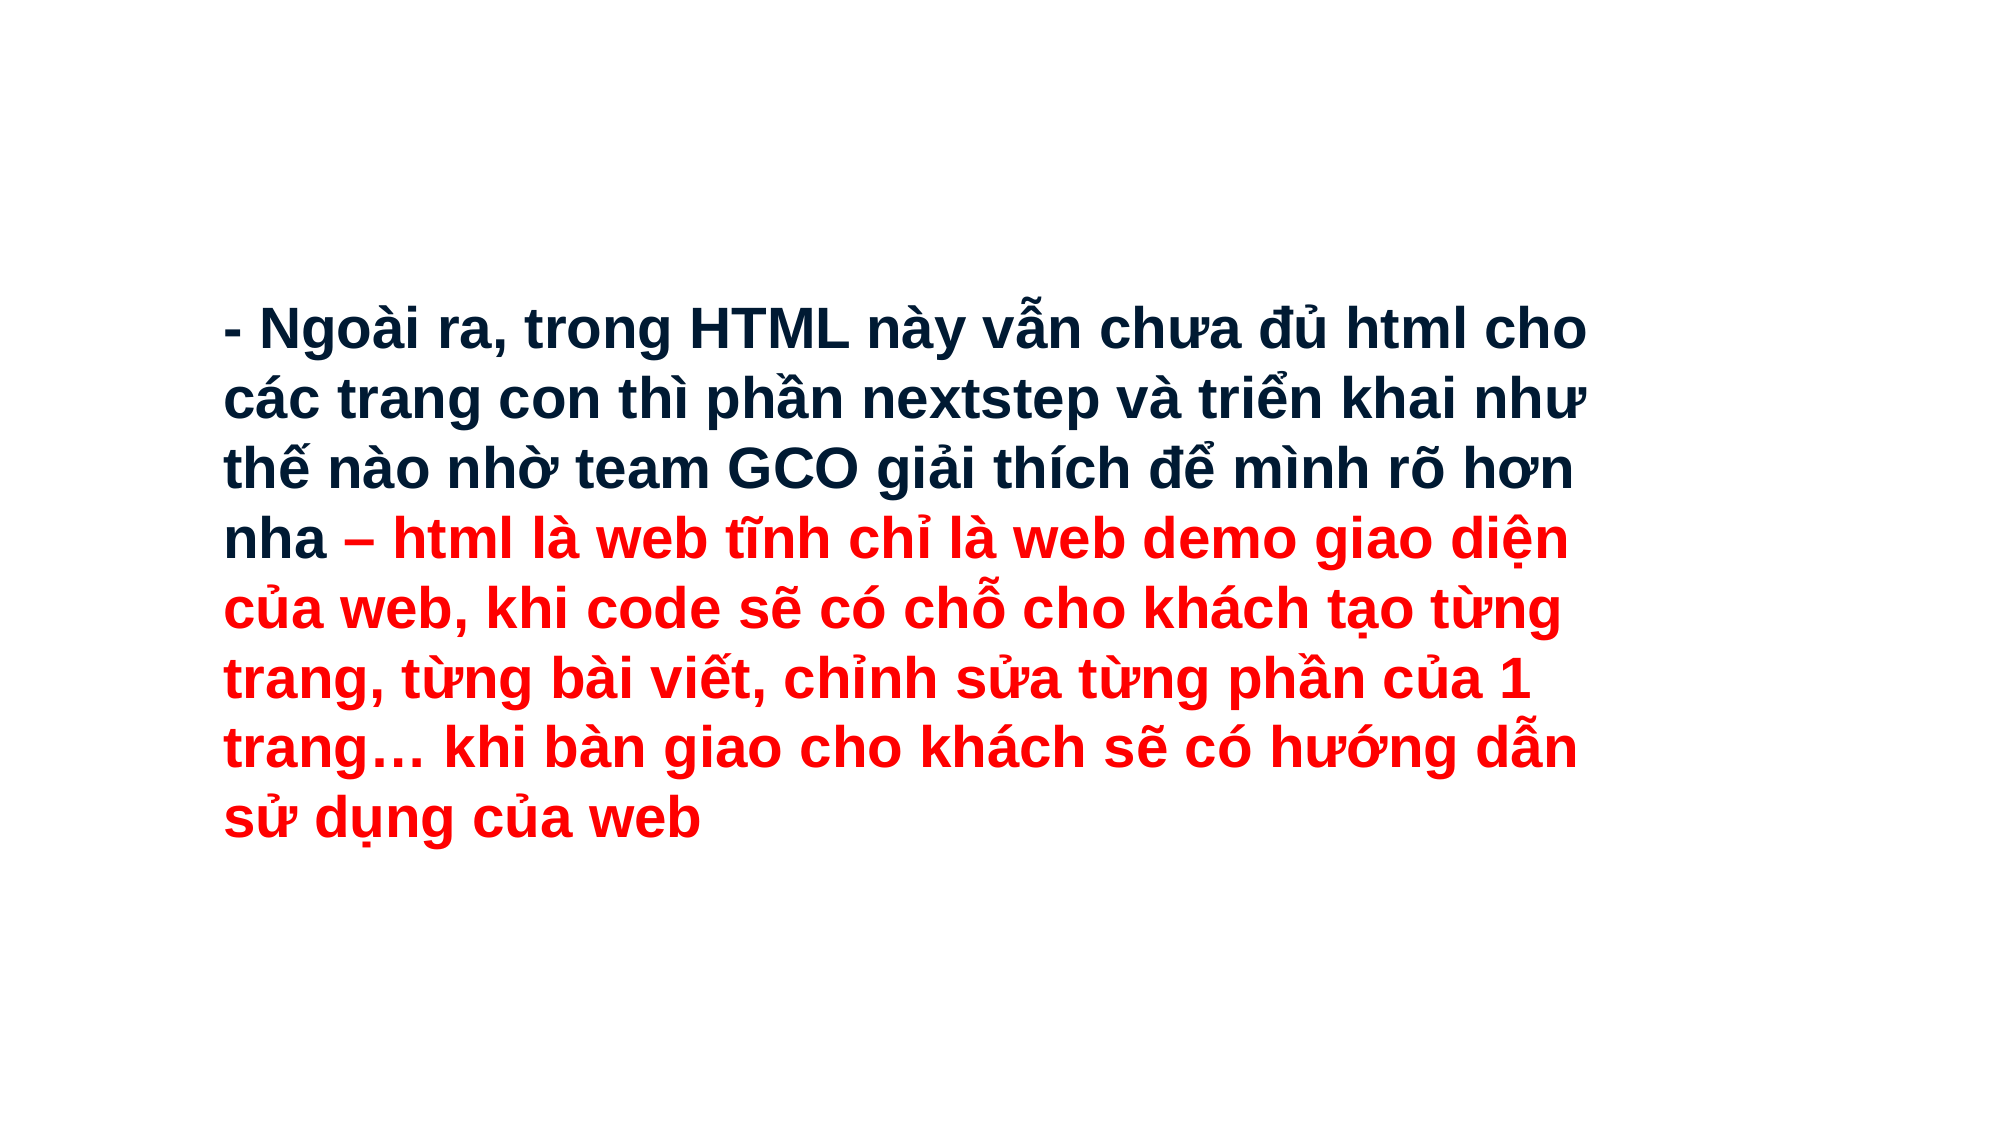

- Ngoài ra, trong HTML này vẫn chưa đủ html cho các trang con thì phần nextstep và triển khai như thế nào nhờ team GCO giải thích để mình rõ hơn nha – html là web tĩnh chỉ là web demo giao diện của web, khi code sẽ có chỗ cho khách tạo từng trang, từng bài viết, chỉnh sửa từng phần của 1 trang… khi bàn giao cho khách sẽ có hướng dẫn sử dụng của web